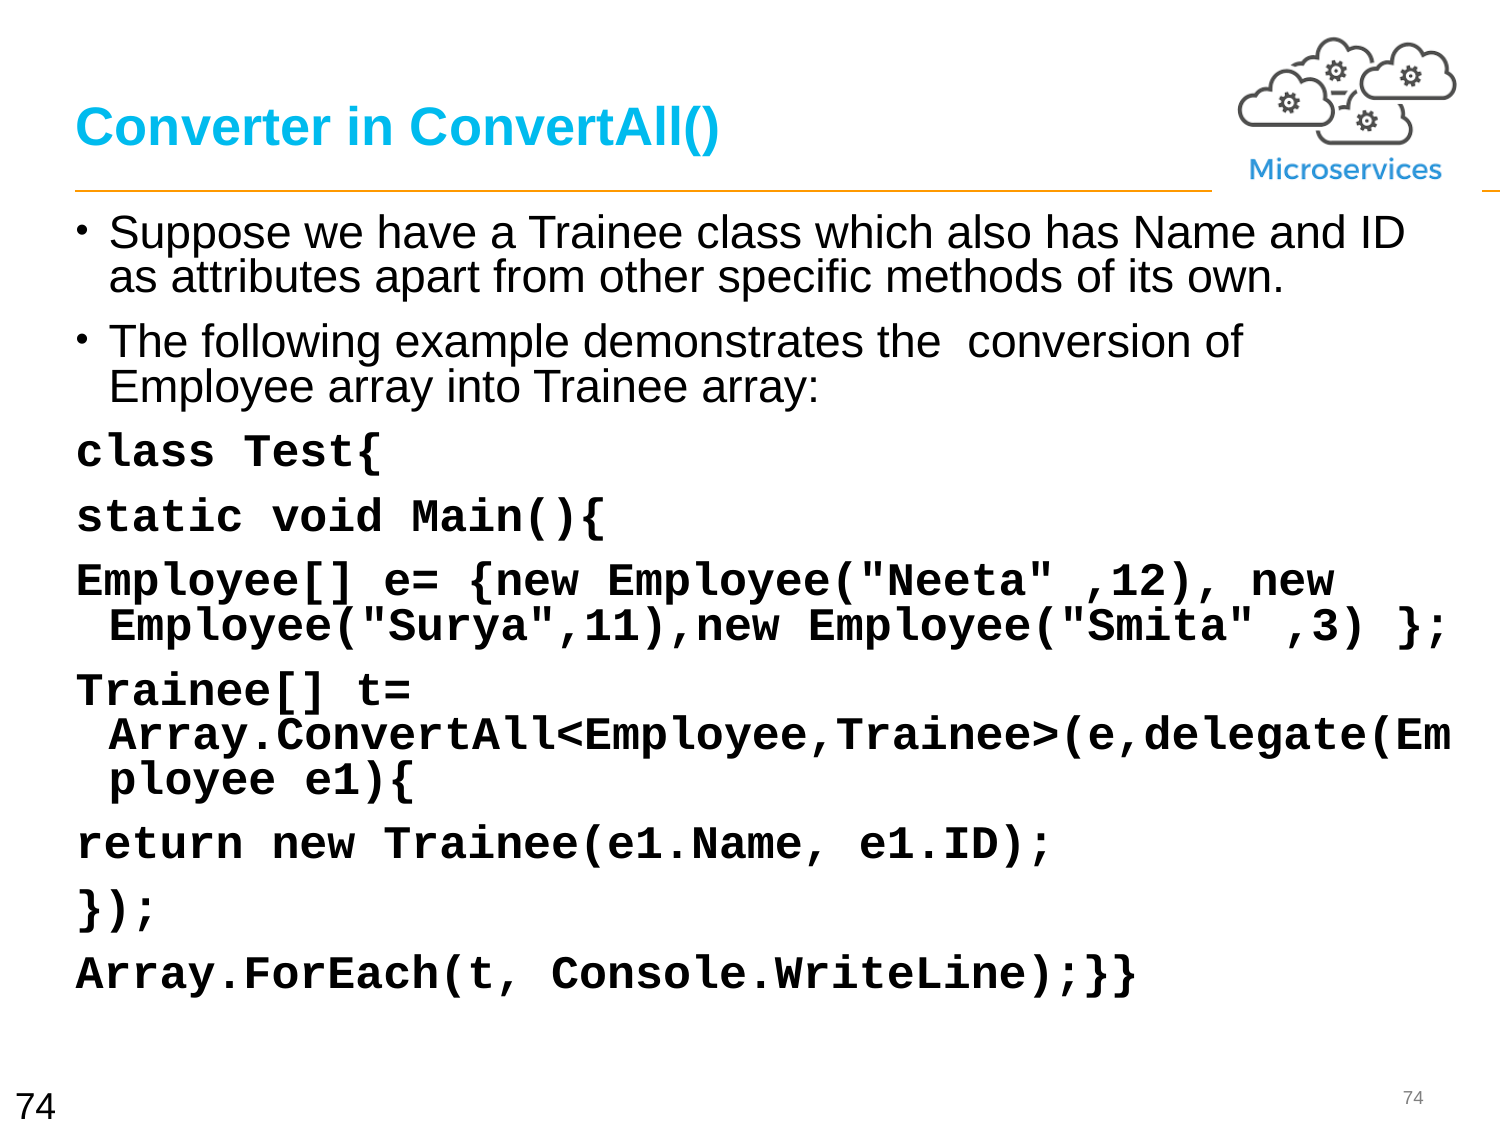

# Converter in ConvertAll()
Suppose we have a Trainee class which also has Name and ID as attributes apart from other specific methods of its own.
The following example demonstrates the  conversion of  Employee array into Trainee array:
class Test{
static void Main(){
Employee[] e= {new Employee("Neeta" ,12), new Employee("Surya",11),new Employee("Smita" ,3) };
Trainee[] t= Array.ConvertAll<Employee,Trainee>(e,delegate(Employee e1){
return new Trainee(e1.Name, e1.ID);
});
Array.ForEach(t, Console.WriteLine);}}
74